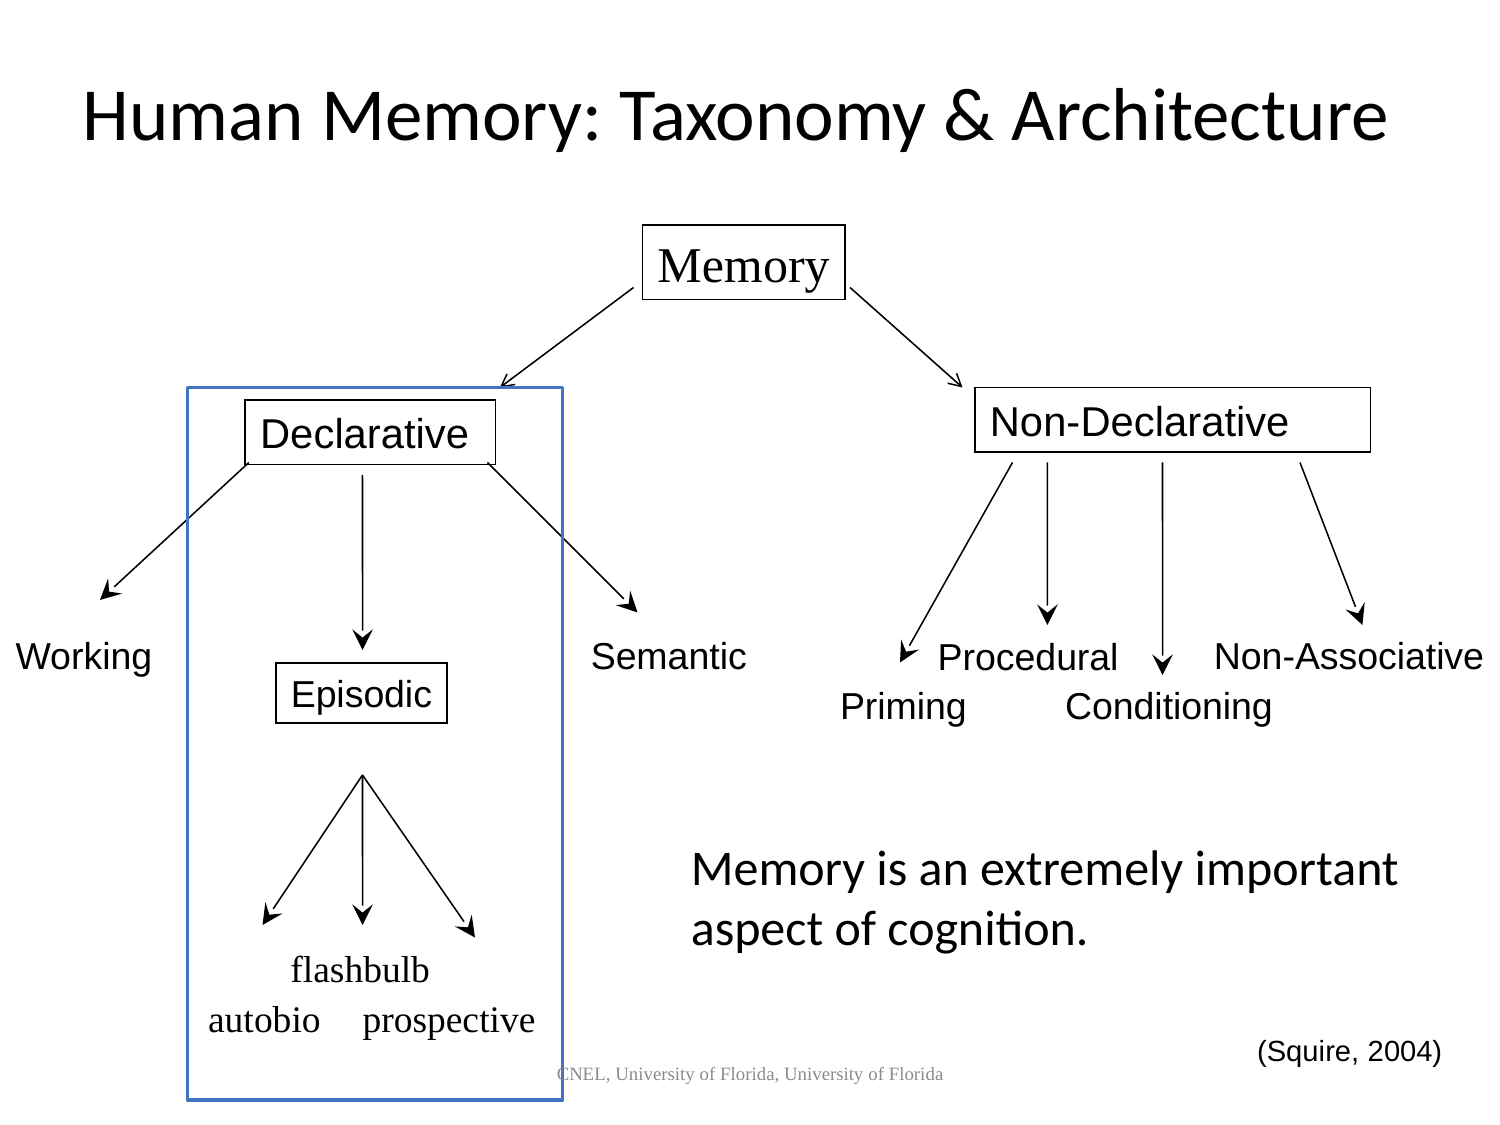

# Human Memory: Taxonomy & Architecture
Memory

Non-Declarative
Declarative

Working
Semantic
Non-Associative
Procedural
Episodic
Priming
Conditioning

Memory is an extremely important aspect of cognition.
flashbulb
autobio
prospective
(Squire, 2004)
CNEL, University of Florida, University of Florida